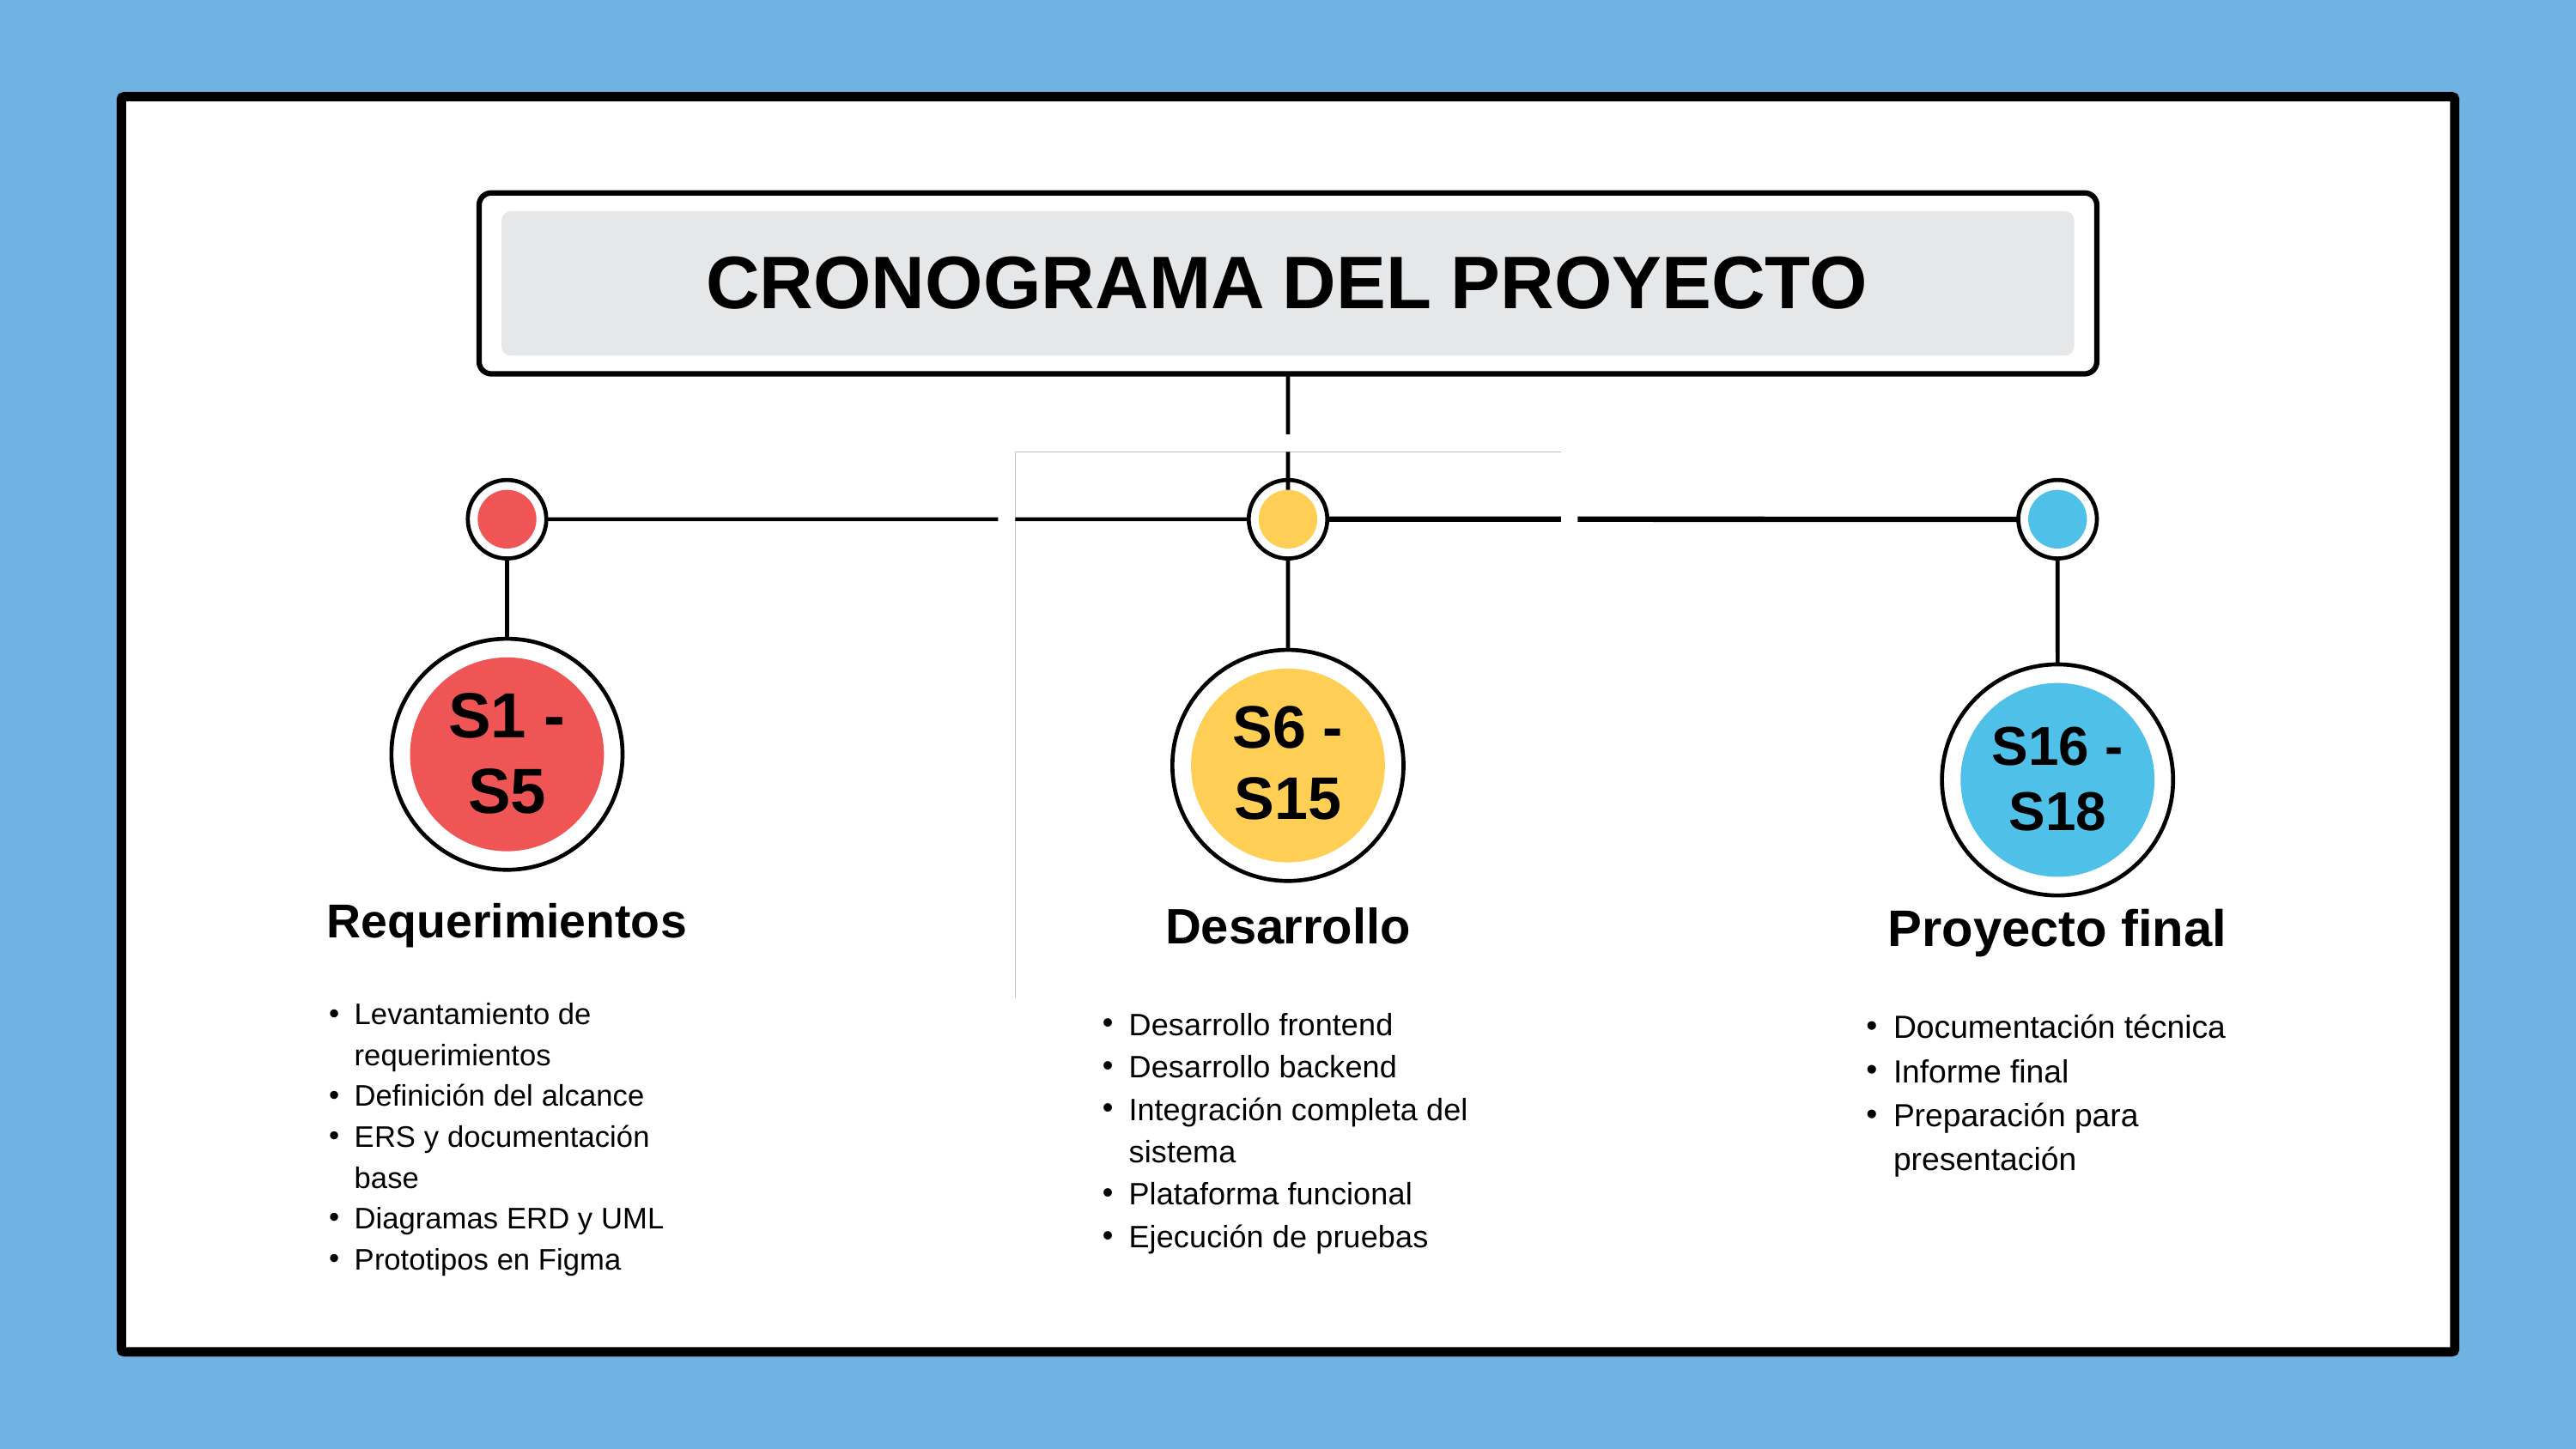

CRONOGRAMA DEL PROYECTO

S1 - S5
S6 - S15
S16 - S18
Requerimientos
Levantamiento de requerimientos
Definición del alcance
ERS y documentación base
Diagramas ERD y UML
Prototipos en Figma

Desarrollo
Desarrollo frontend
Desarrollo backend
Integración completa del sistema
Plataforma funcional
Ejecución de pruebas

Proyecto final
Documentación técnica
Informe final
Preparación para presentación